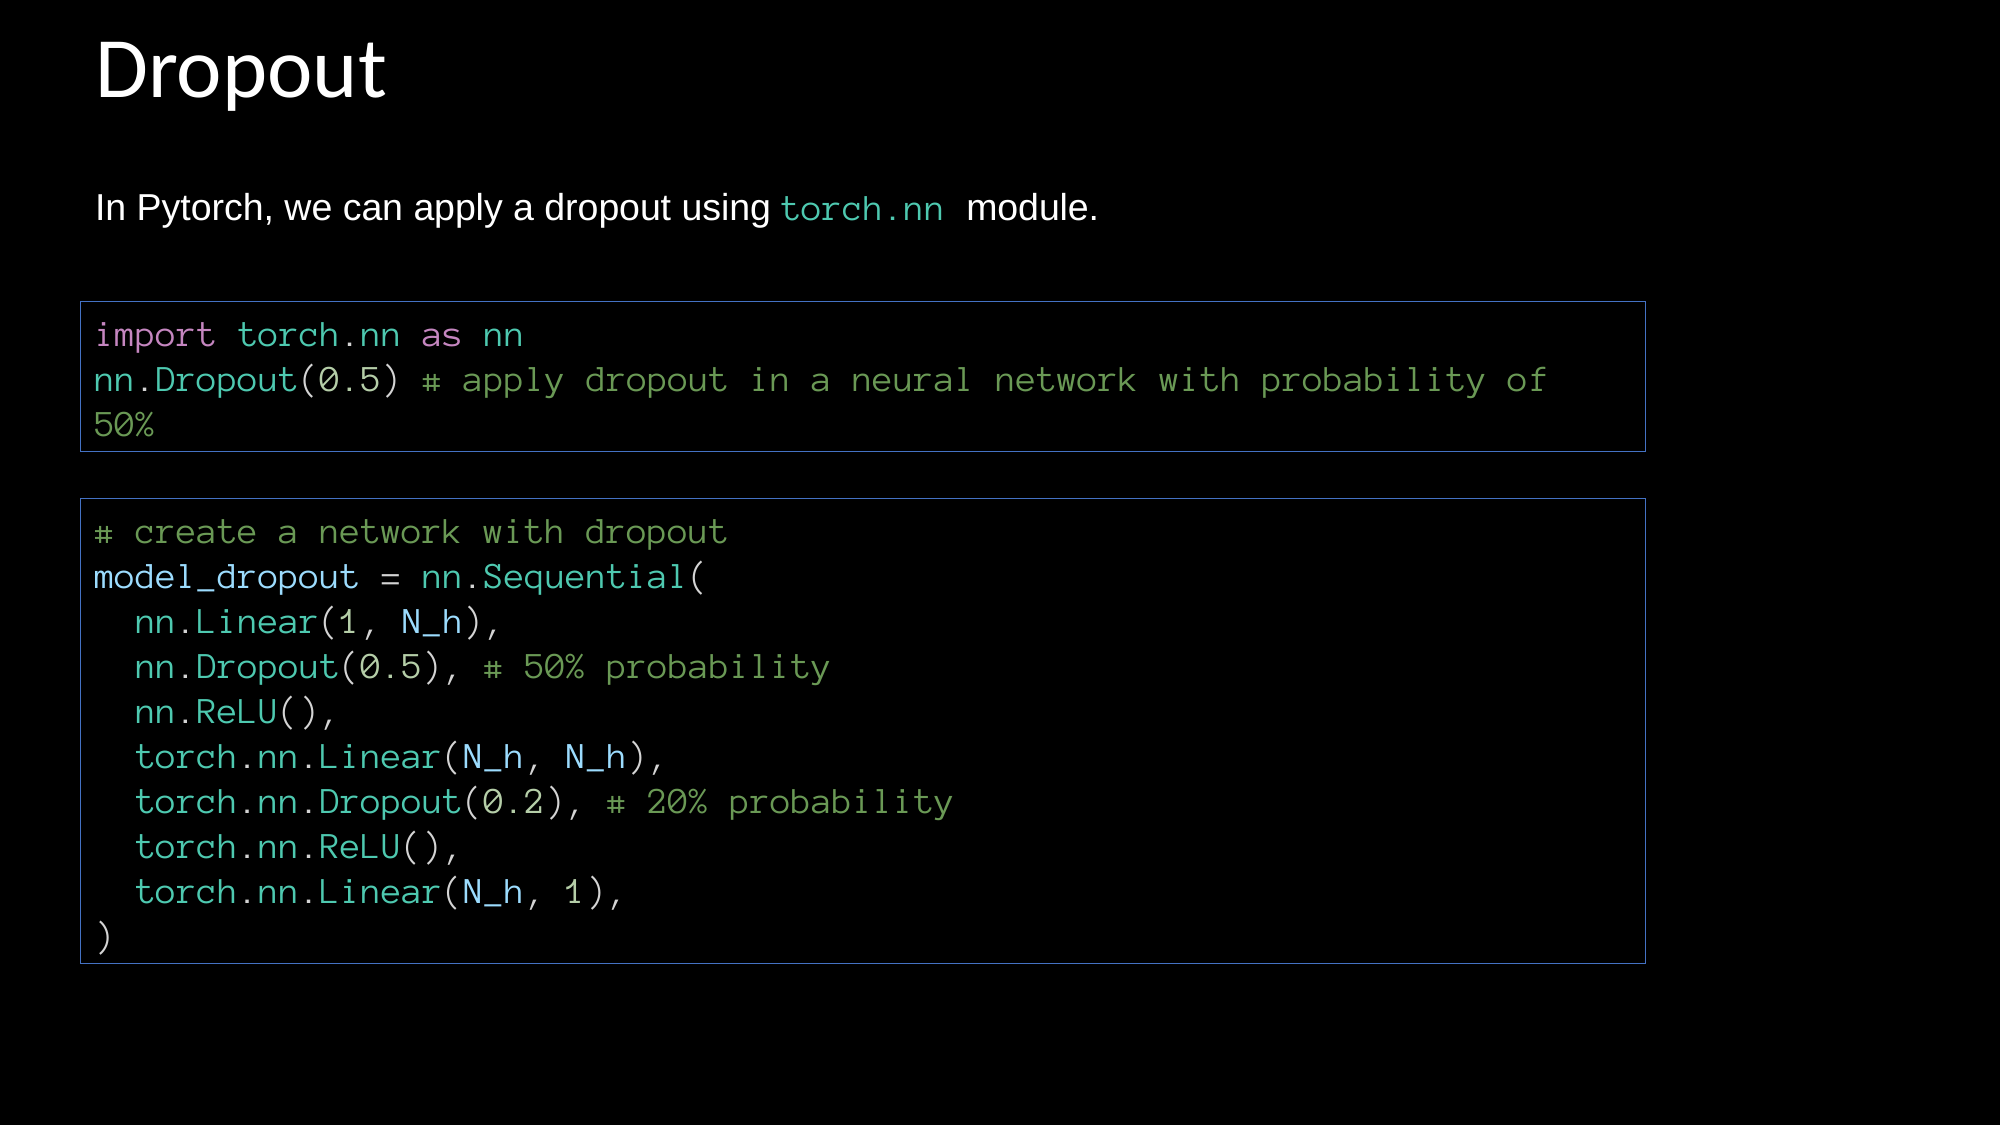

# Dropout
In Pytorch, we can apply a dropout using torch.nn module.
import torch.nn as nn
nn.Dropout(0.5) # apply dropout in a neural network with probability of 50%
# create a network with dropout
model_dropout = nn.Sequential(
  nn.Linear(1, N_h),
  nn.Dropout(0.5), # 50% probability
  nn.ReLU(),
  torch.nn.Linear(N_h, N_h),
  torch.nn.Dropout(0.2), # 20% probability
  torch.nn.ReLU(),
  torch.nn.Linear(N_h, 1),
)